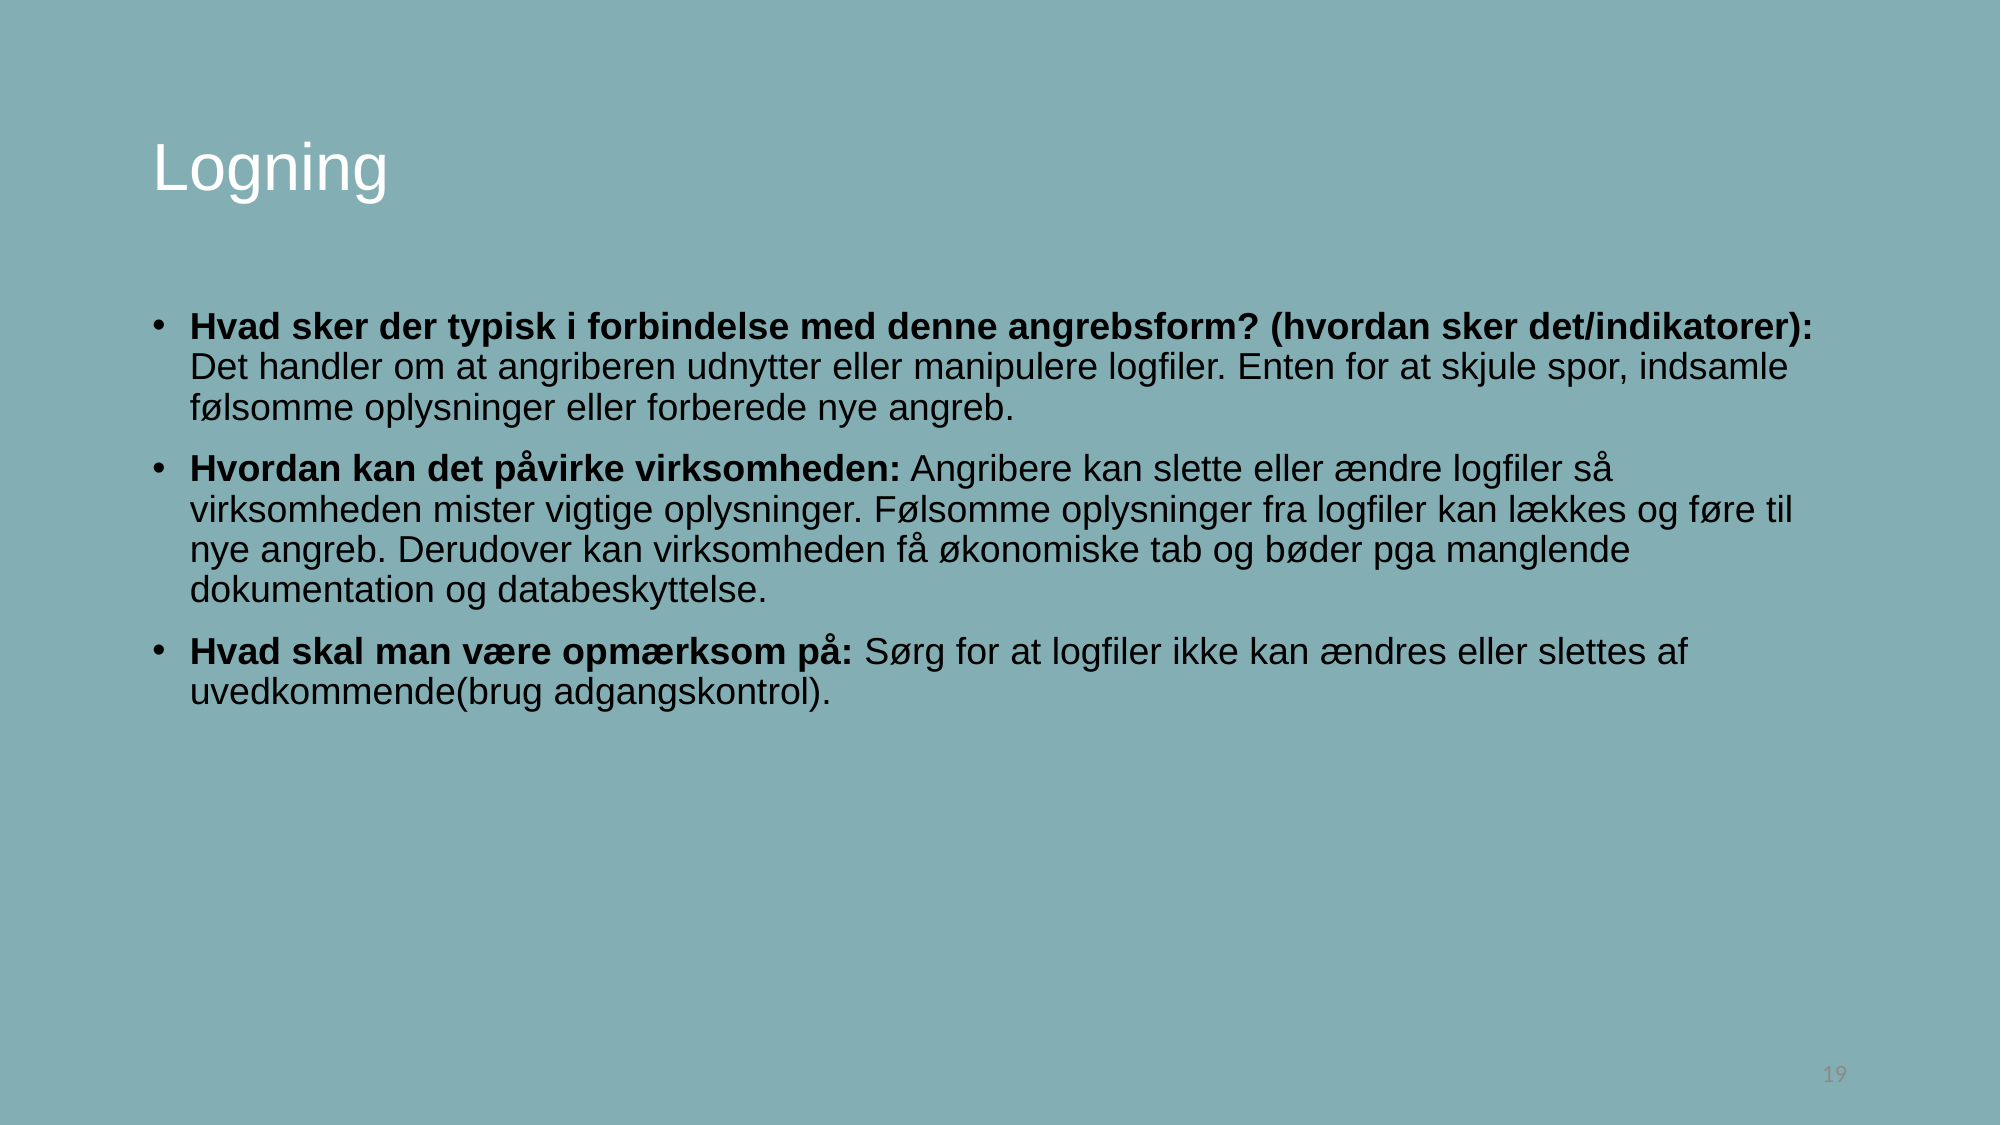

# Logning
Hvad sker der typisk i forbindelse med denne angrebsform? (hvordan sker det/indikatorer): Det handler om at angriberen udnytter eller manipulere logfiler. Enten for at skjule spor, indsamle følsomme oplysninger eller forberede nye angreb.
Hvordan kan det påvirke virksomheden: Angribere kan slette eller ændre logfiler så virksomheden mister vigtige oplysninger. Følsomme oplysninger fra logfiler kan lækkes og føre til nye angreb. Derudover kan virksomheden få økonomiske tab og bøder pga manglende dokumentation og databeskyttelse.
Hvad skal man være opmærksom på: Sørg for at logfiler ikke kan ændres eller slettes af uvedkommende(brug adgangskontrol).
19